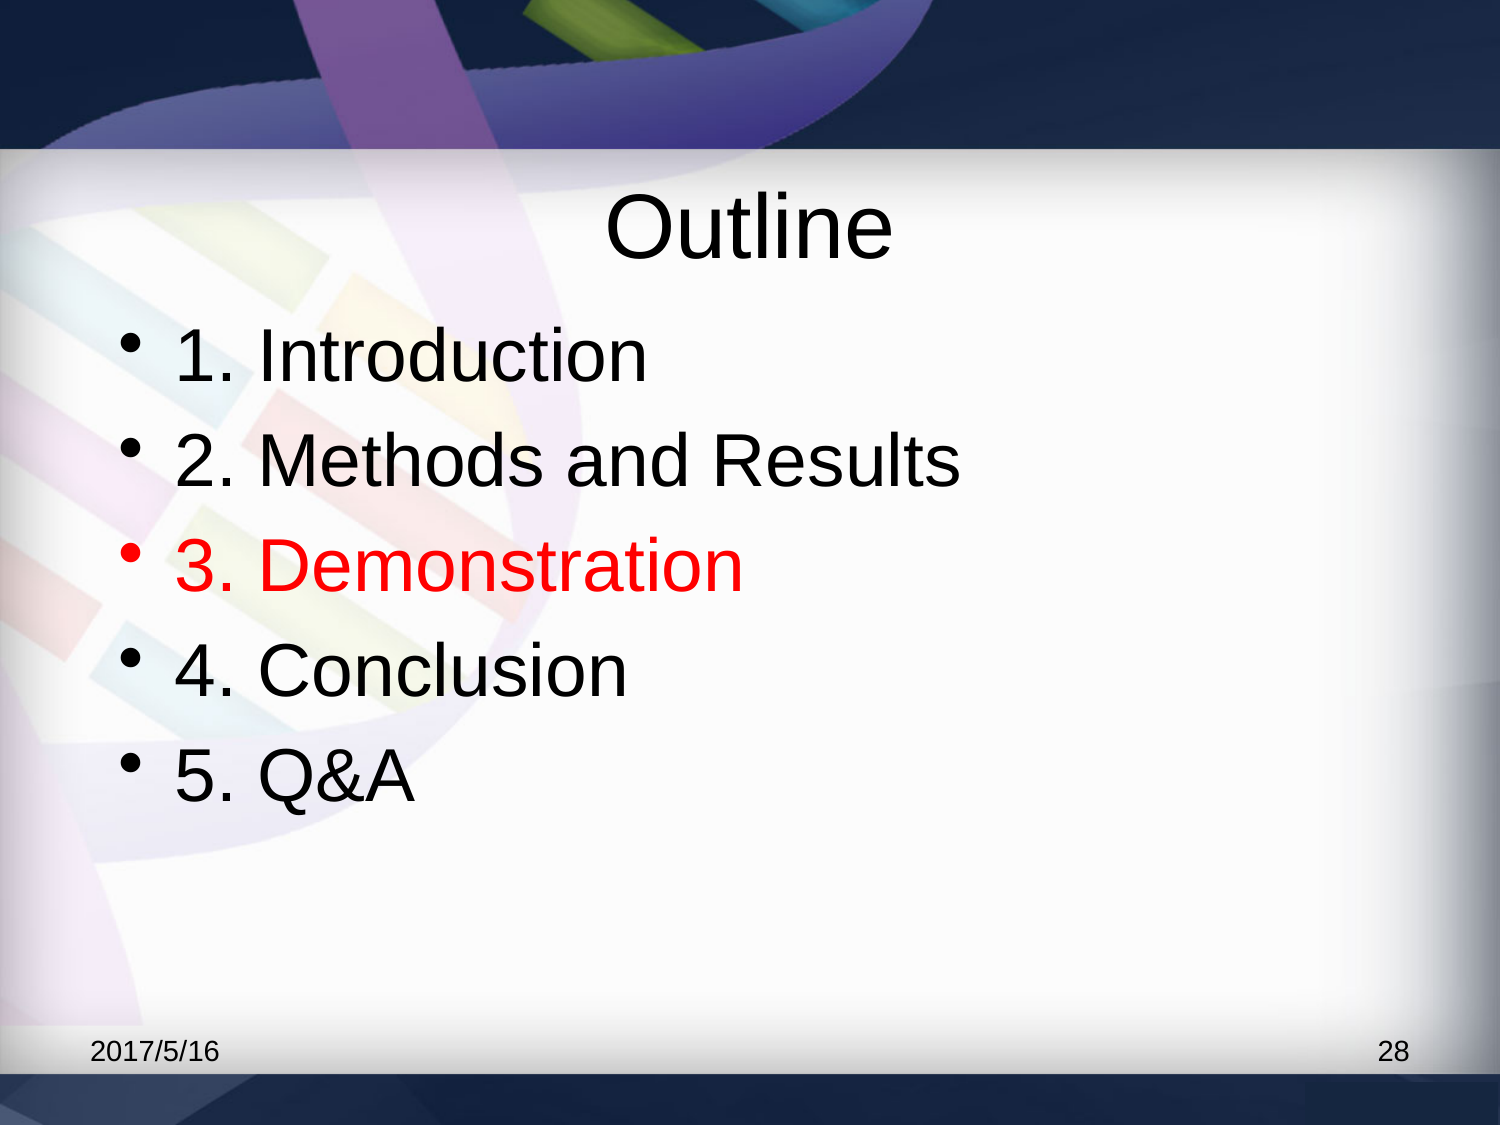

# Outline
1. Introduction
2. Methods and Results
3. Demonstration
4. Conclusion
5. Q&A

2017/5/16
28